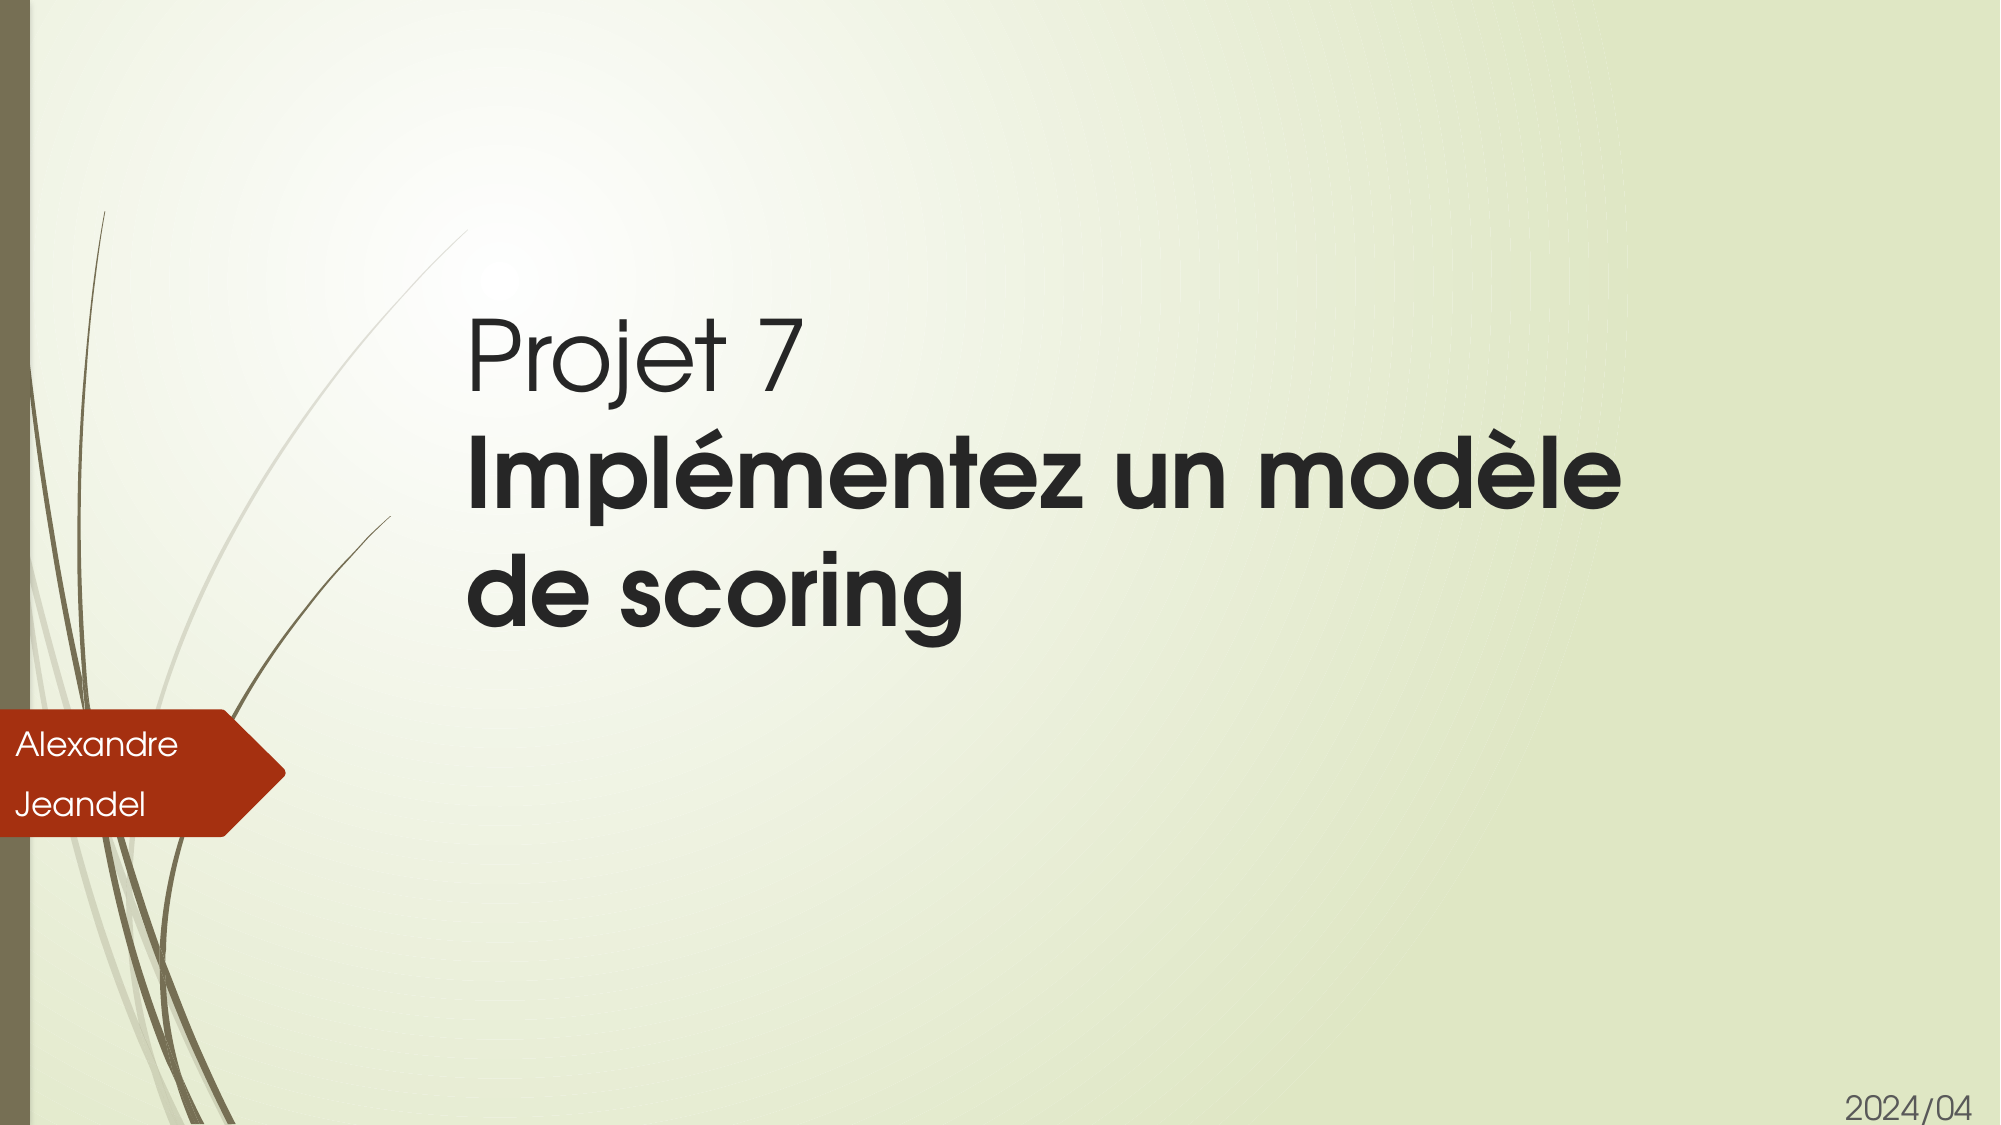

# Projet 7 Implémentez un modèle de scoring
Alexandre
Jeandel

2024/04